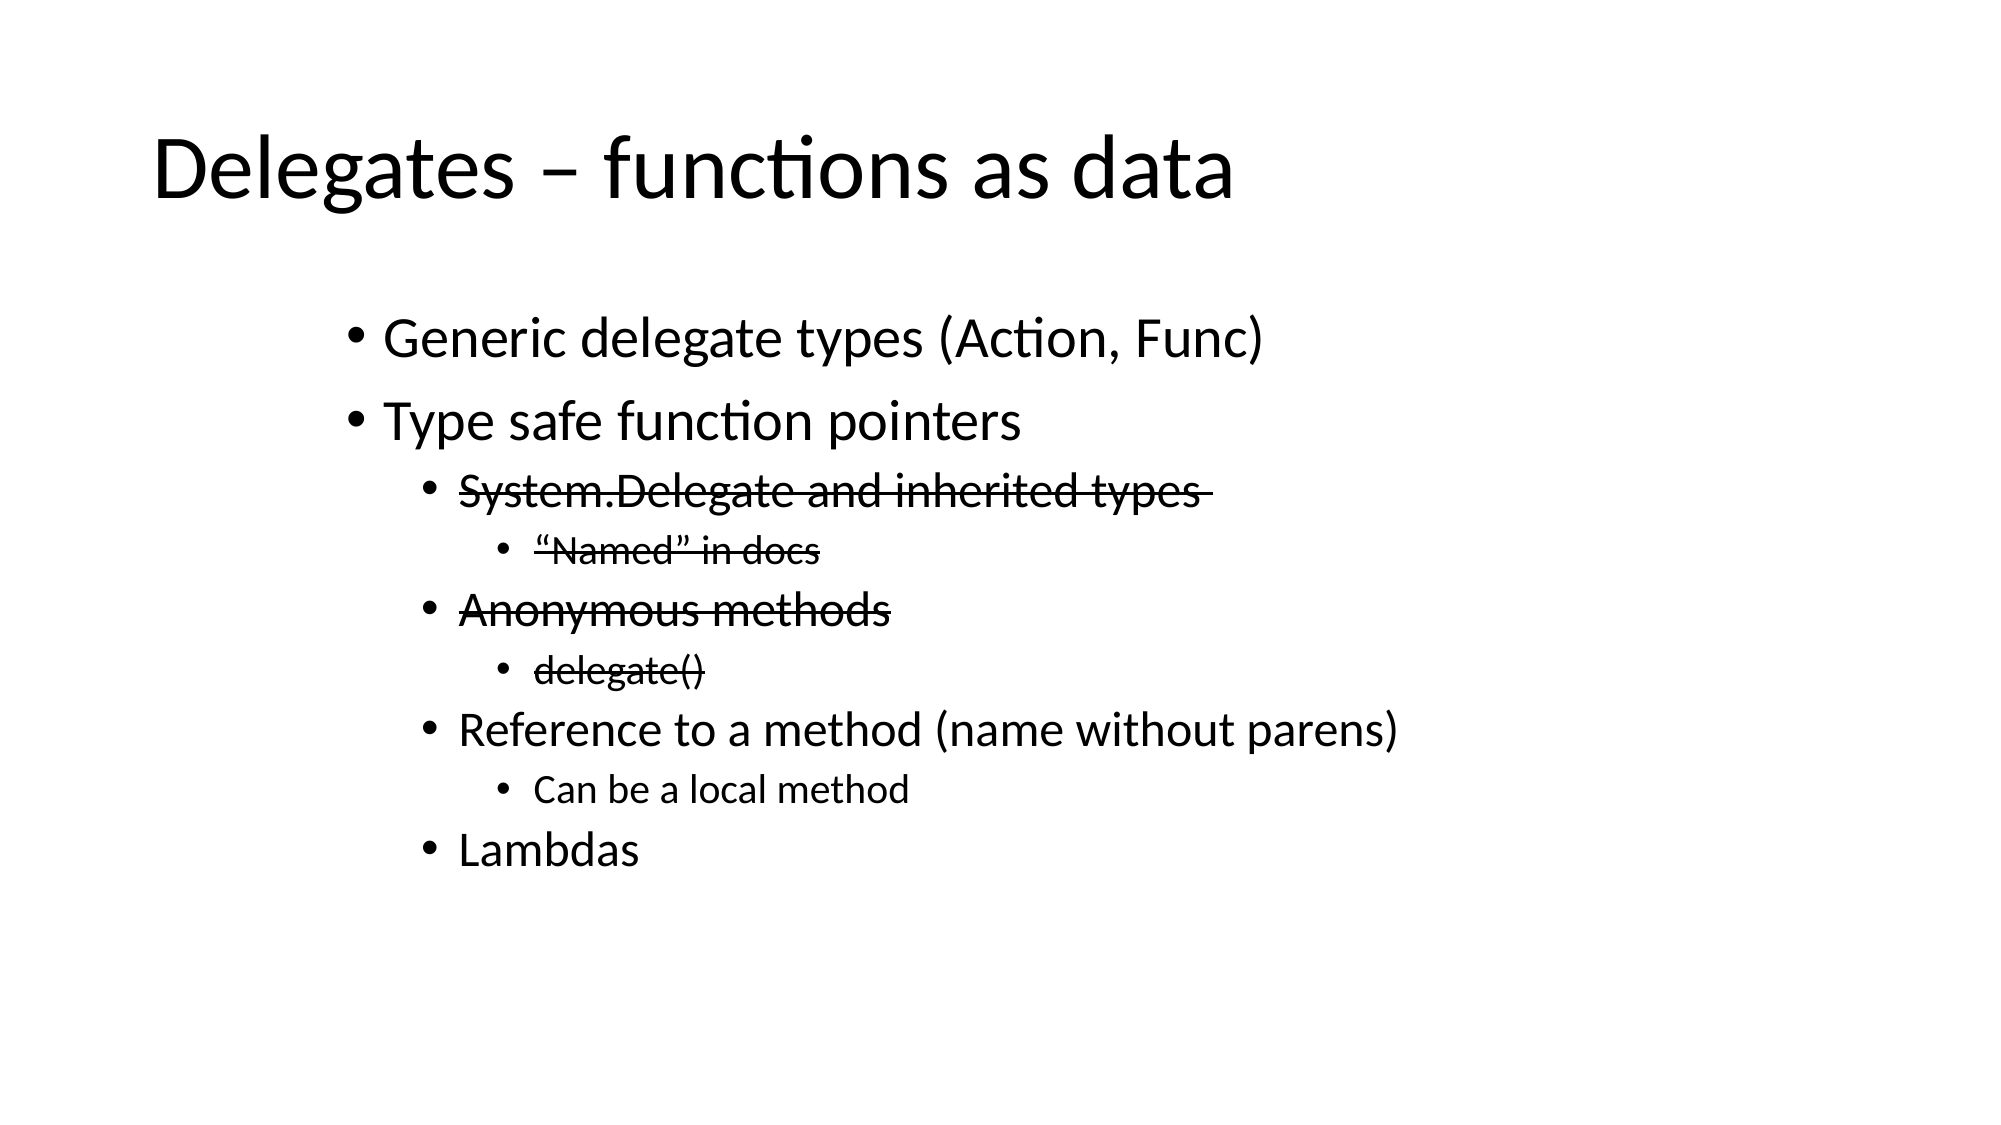

# Delegates – functions as data
Generic delegate types (Action, Func)
Type safe function pointers
System.Delegate and inherited types
“Named” in docs
Anonymous methods
delegate()
Reference to a method (name without parens)
Can be a local method
Lambdas